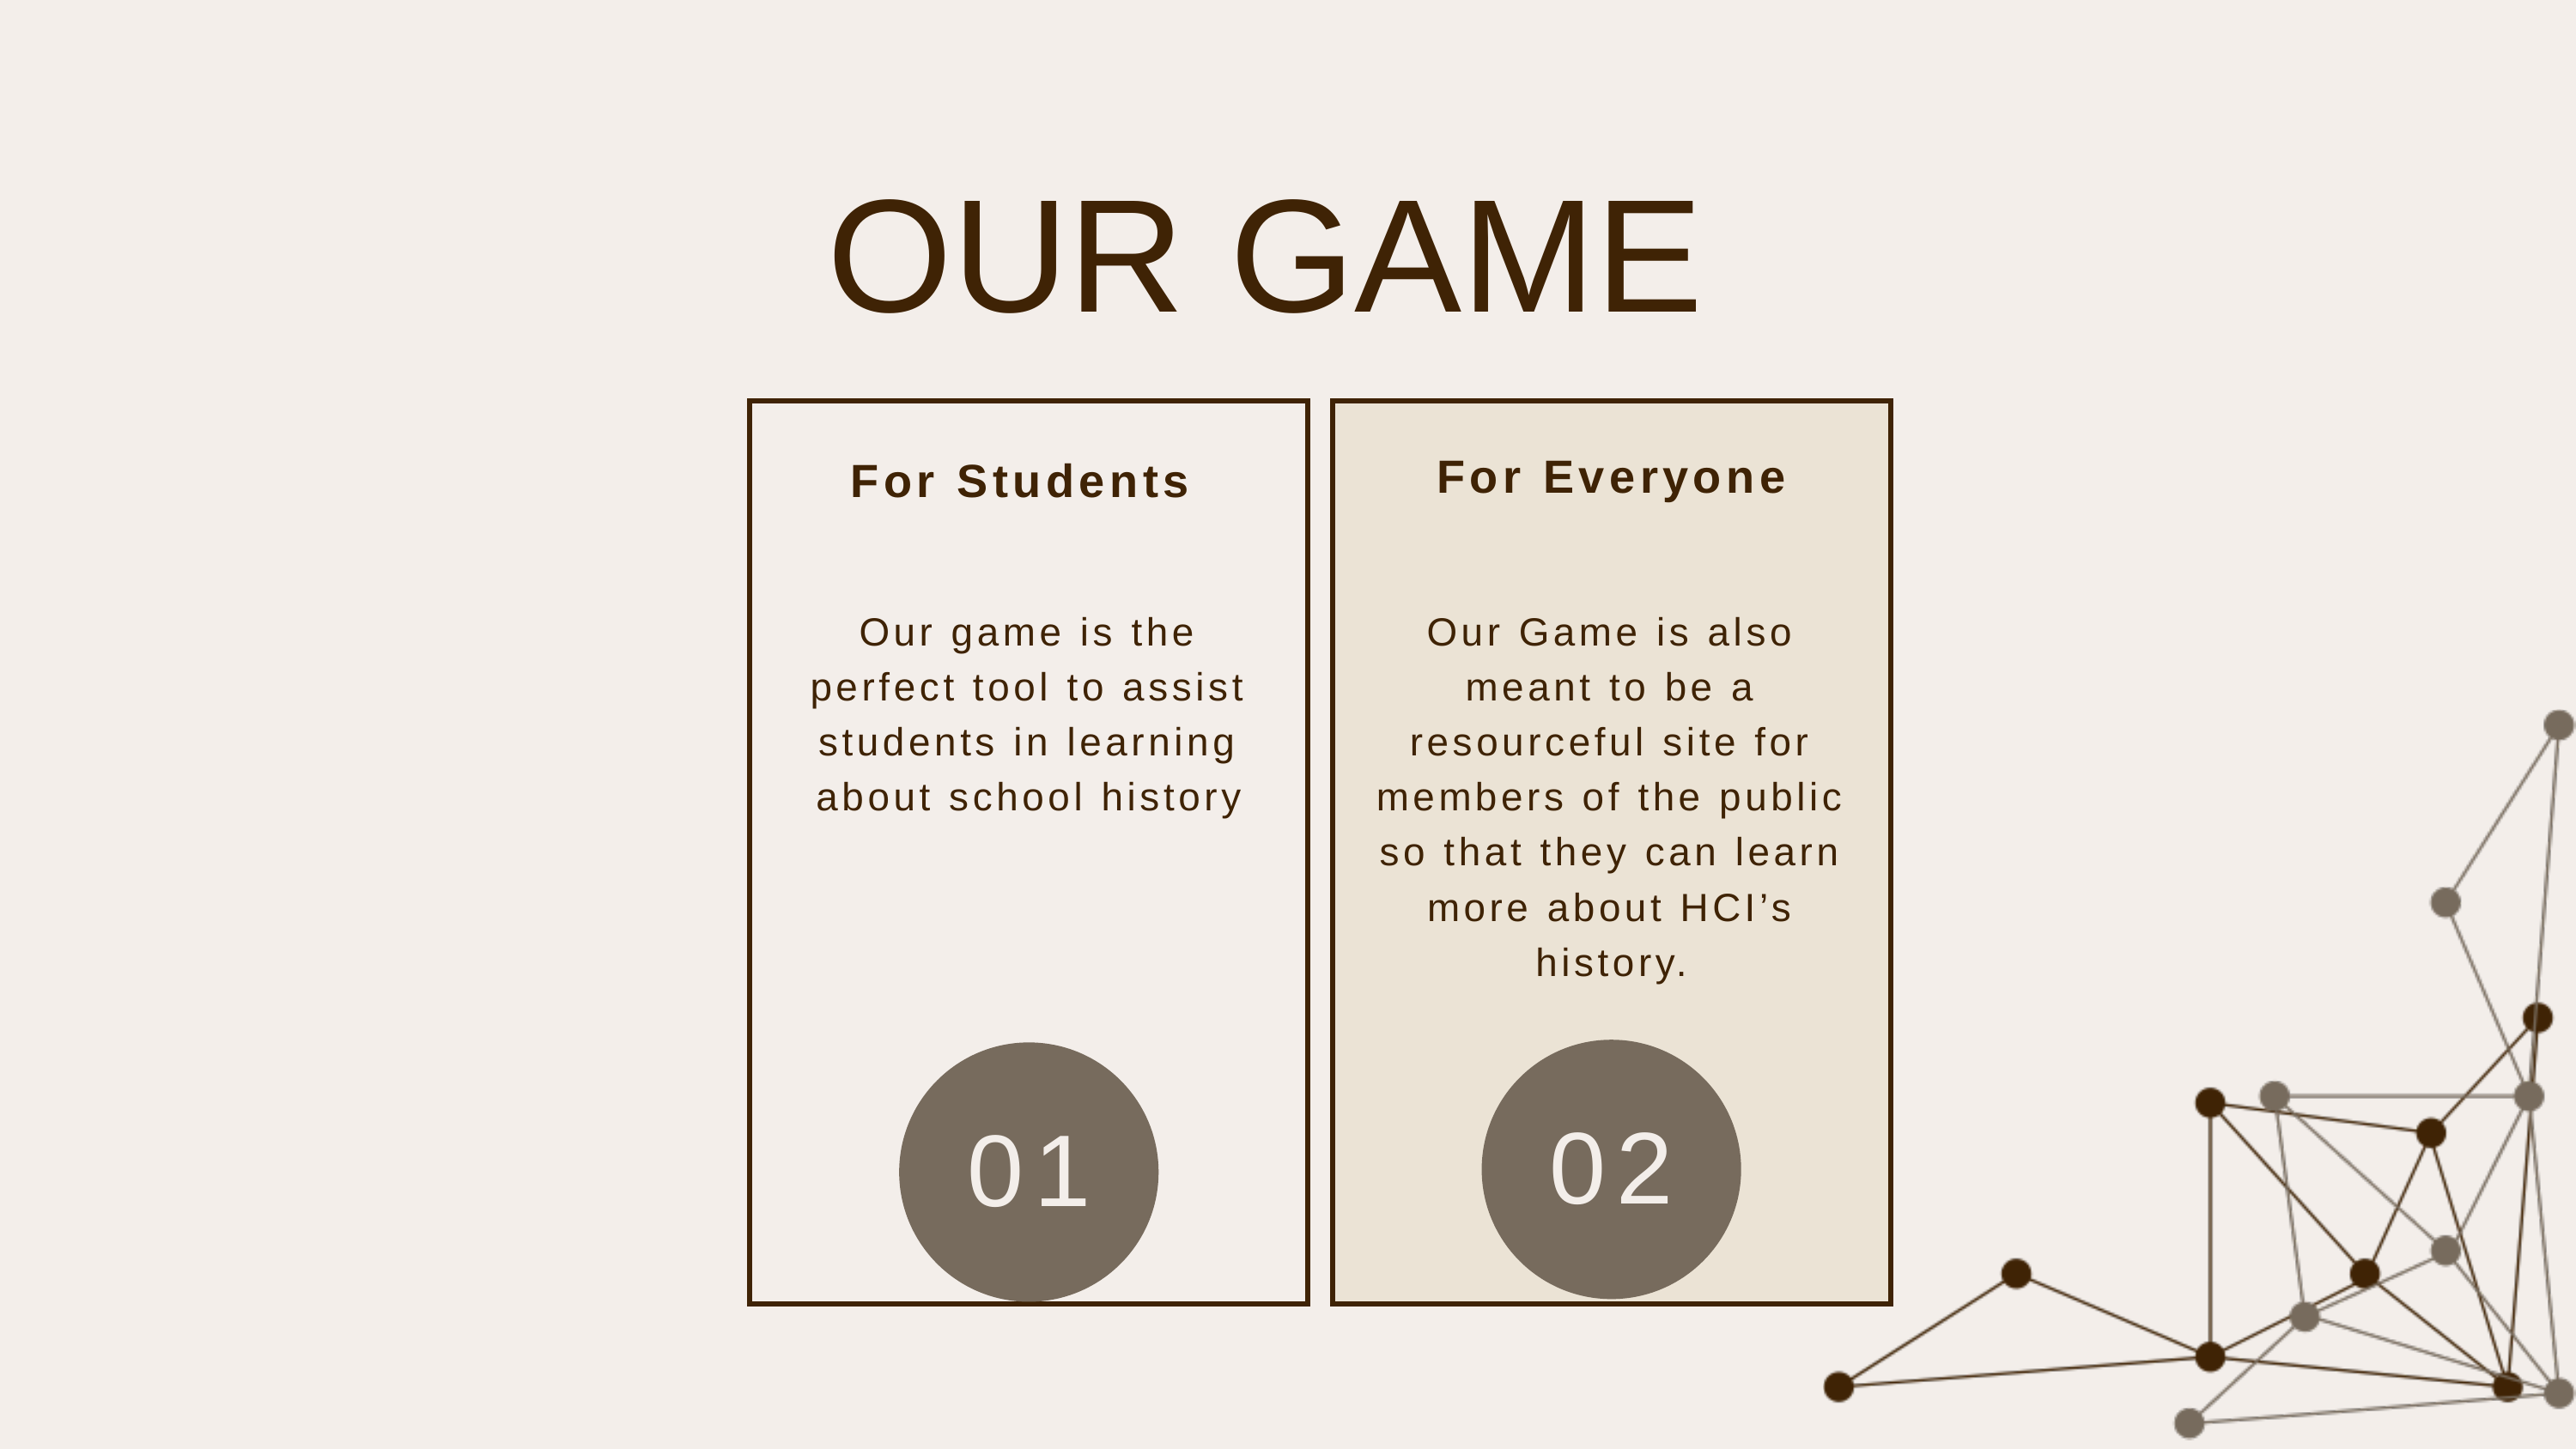

OUR GAME

For Everyone
For Students
Our game is the perfect tool to assist students in learning about school history
Our Game is also meant to be a resourceful site for members of the public so that they can learn more about HCI’s history.

02

01